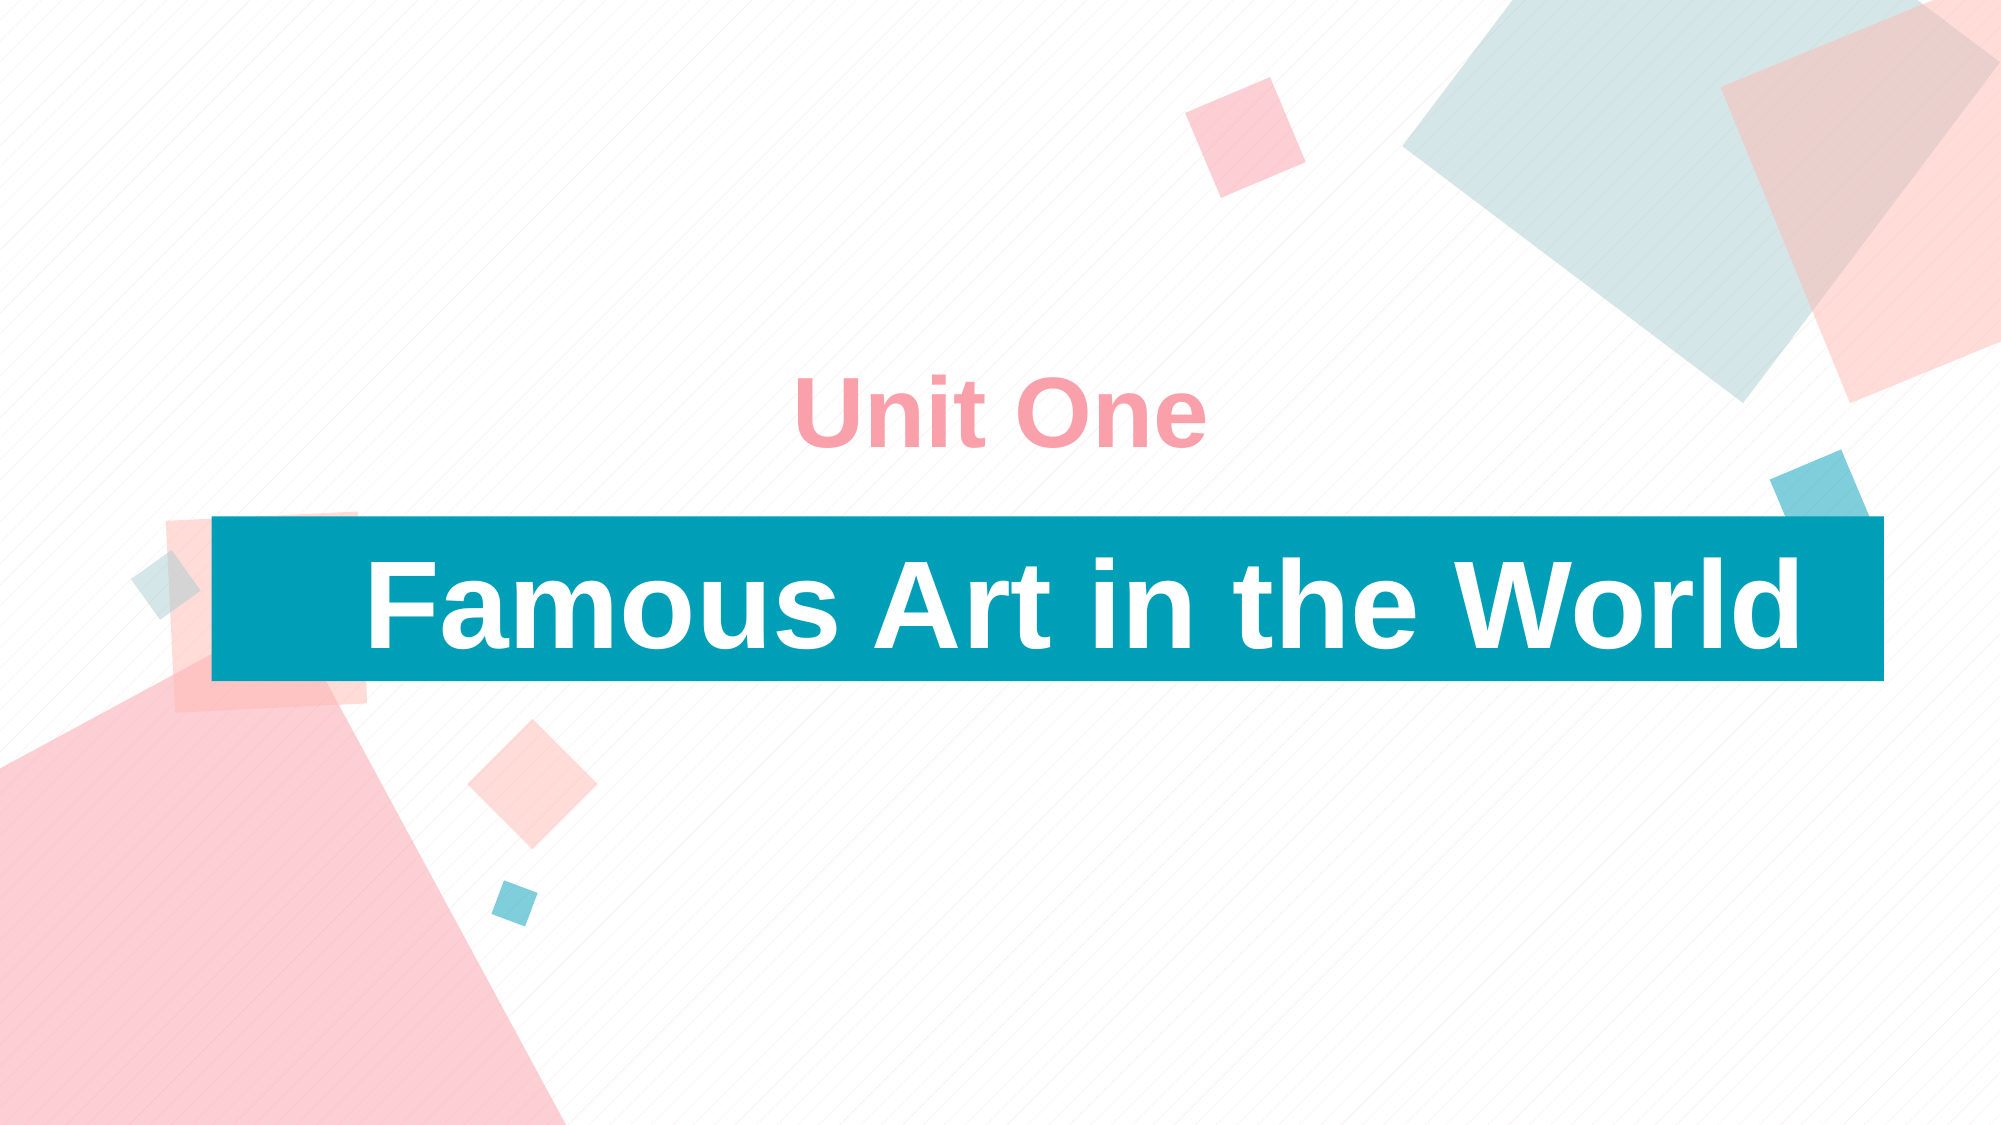

Unit One

Famous Art in the World